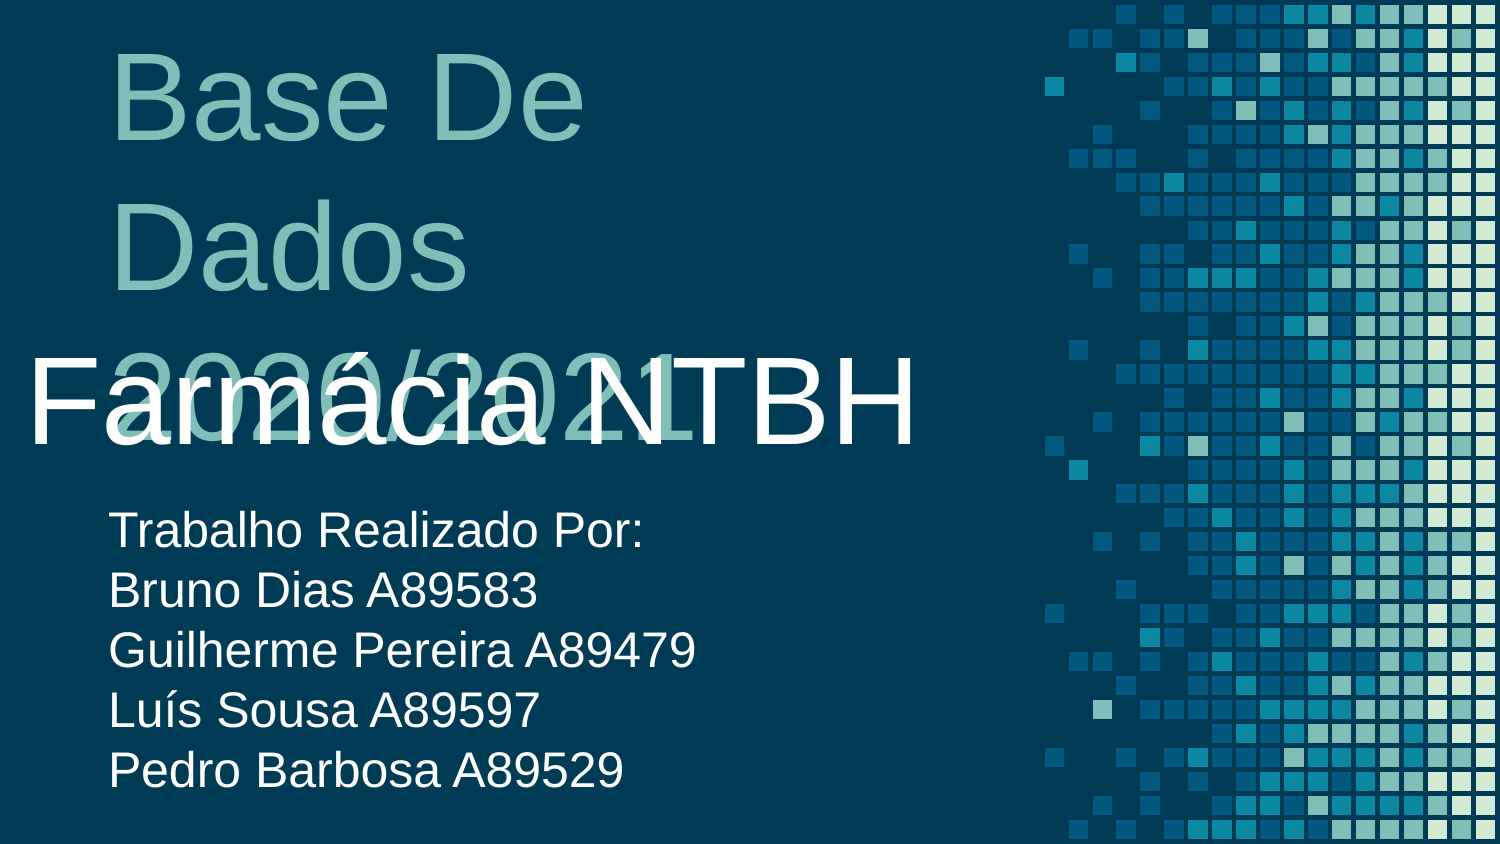

# Base De Dados 2020/2021
Farmácia NTBH
Trabalho Realizado Por:
Bruno Dias A89583
Guilherme Pereira A89479
Luís Sousa A89597
Pedro Barbosa A89529